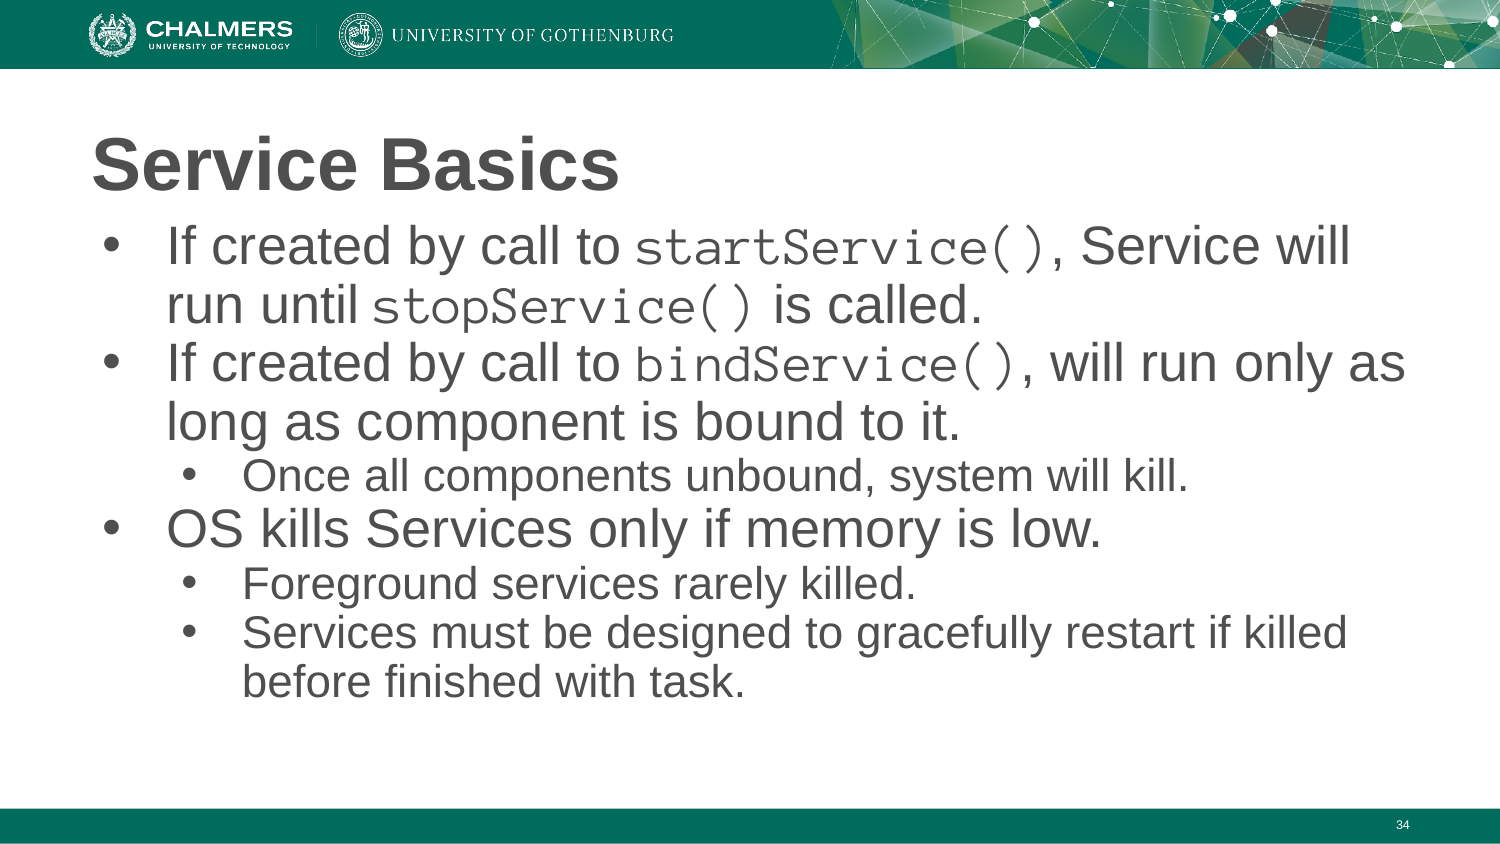

# Service Basics
If created by call to startService(), Service will run until stopService() is called.
If created by call to bindService(), will run only as long as component is bound to it.
Once all components unbound, system will kill.
OS kills Services only if memory is low.
Foreground services rarely killed.
Services must be designed to gracefully restart if killed before finished with task.
34